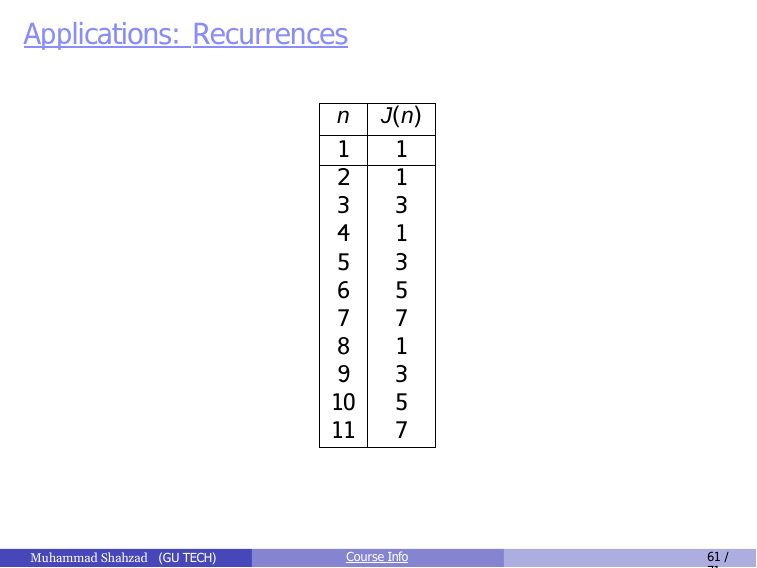

Applications: Recurrences
| n | J(n) |
| --- | --- |
| 1 | 1 |
| 2 | 1 |
| 3 | 3 |
| 4 | 1 |
| 5 | 3 |
| 6 | 5 |
| 7 | 7 |
| 8 | 1 |
| 9 | 3 |
| 10 | 5 |
| 11 | 7 |

Course Info
61 / 71
Muhammad Shahzad (GU TECH)